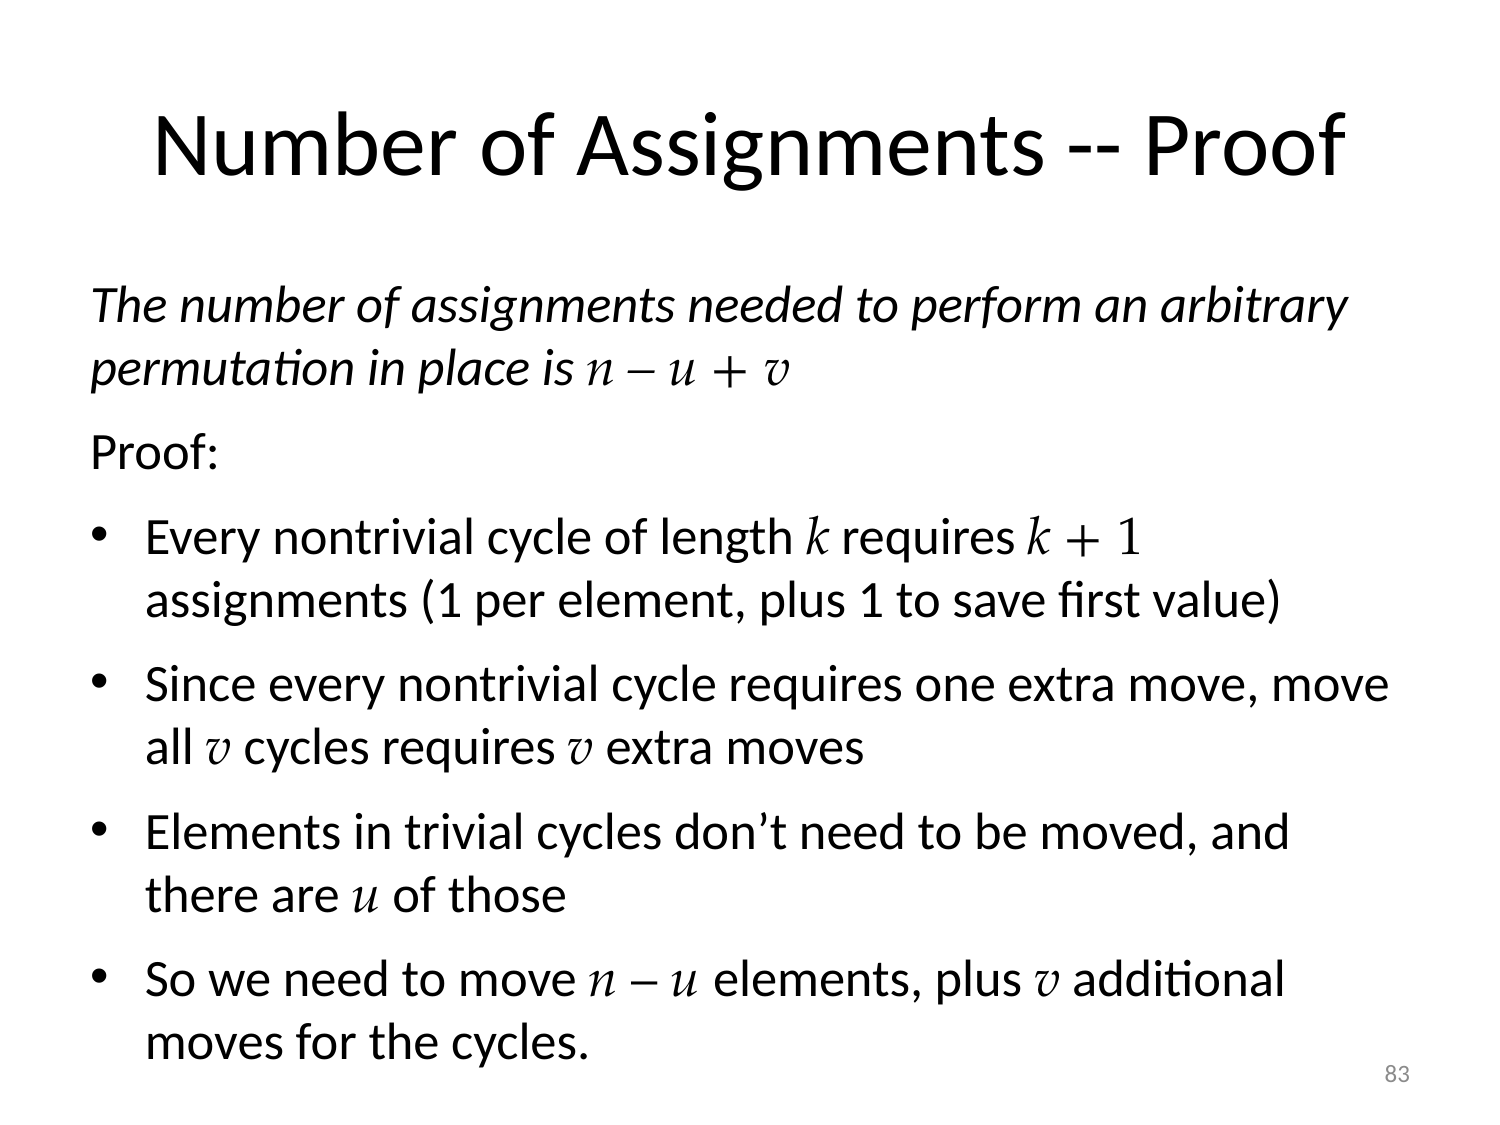

# Number of Assignments -- Proof
The number of assignments needed to perform an arbitrary permutation in place is n – u + v
Proof:
Every nontrivial cycle of length k requires k + 1 assignments (1 per element, plus 1 to save first value)
Since every nontrivial cycle requires one extra move, move all v cycles requires v extra moves
Elements in trivial cycles don’t need to be moved, and there are u of those
So we need to move n – u elements, plus v additional moves for the cycles.

83